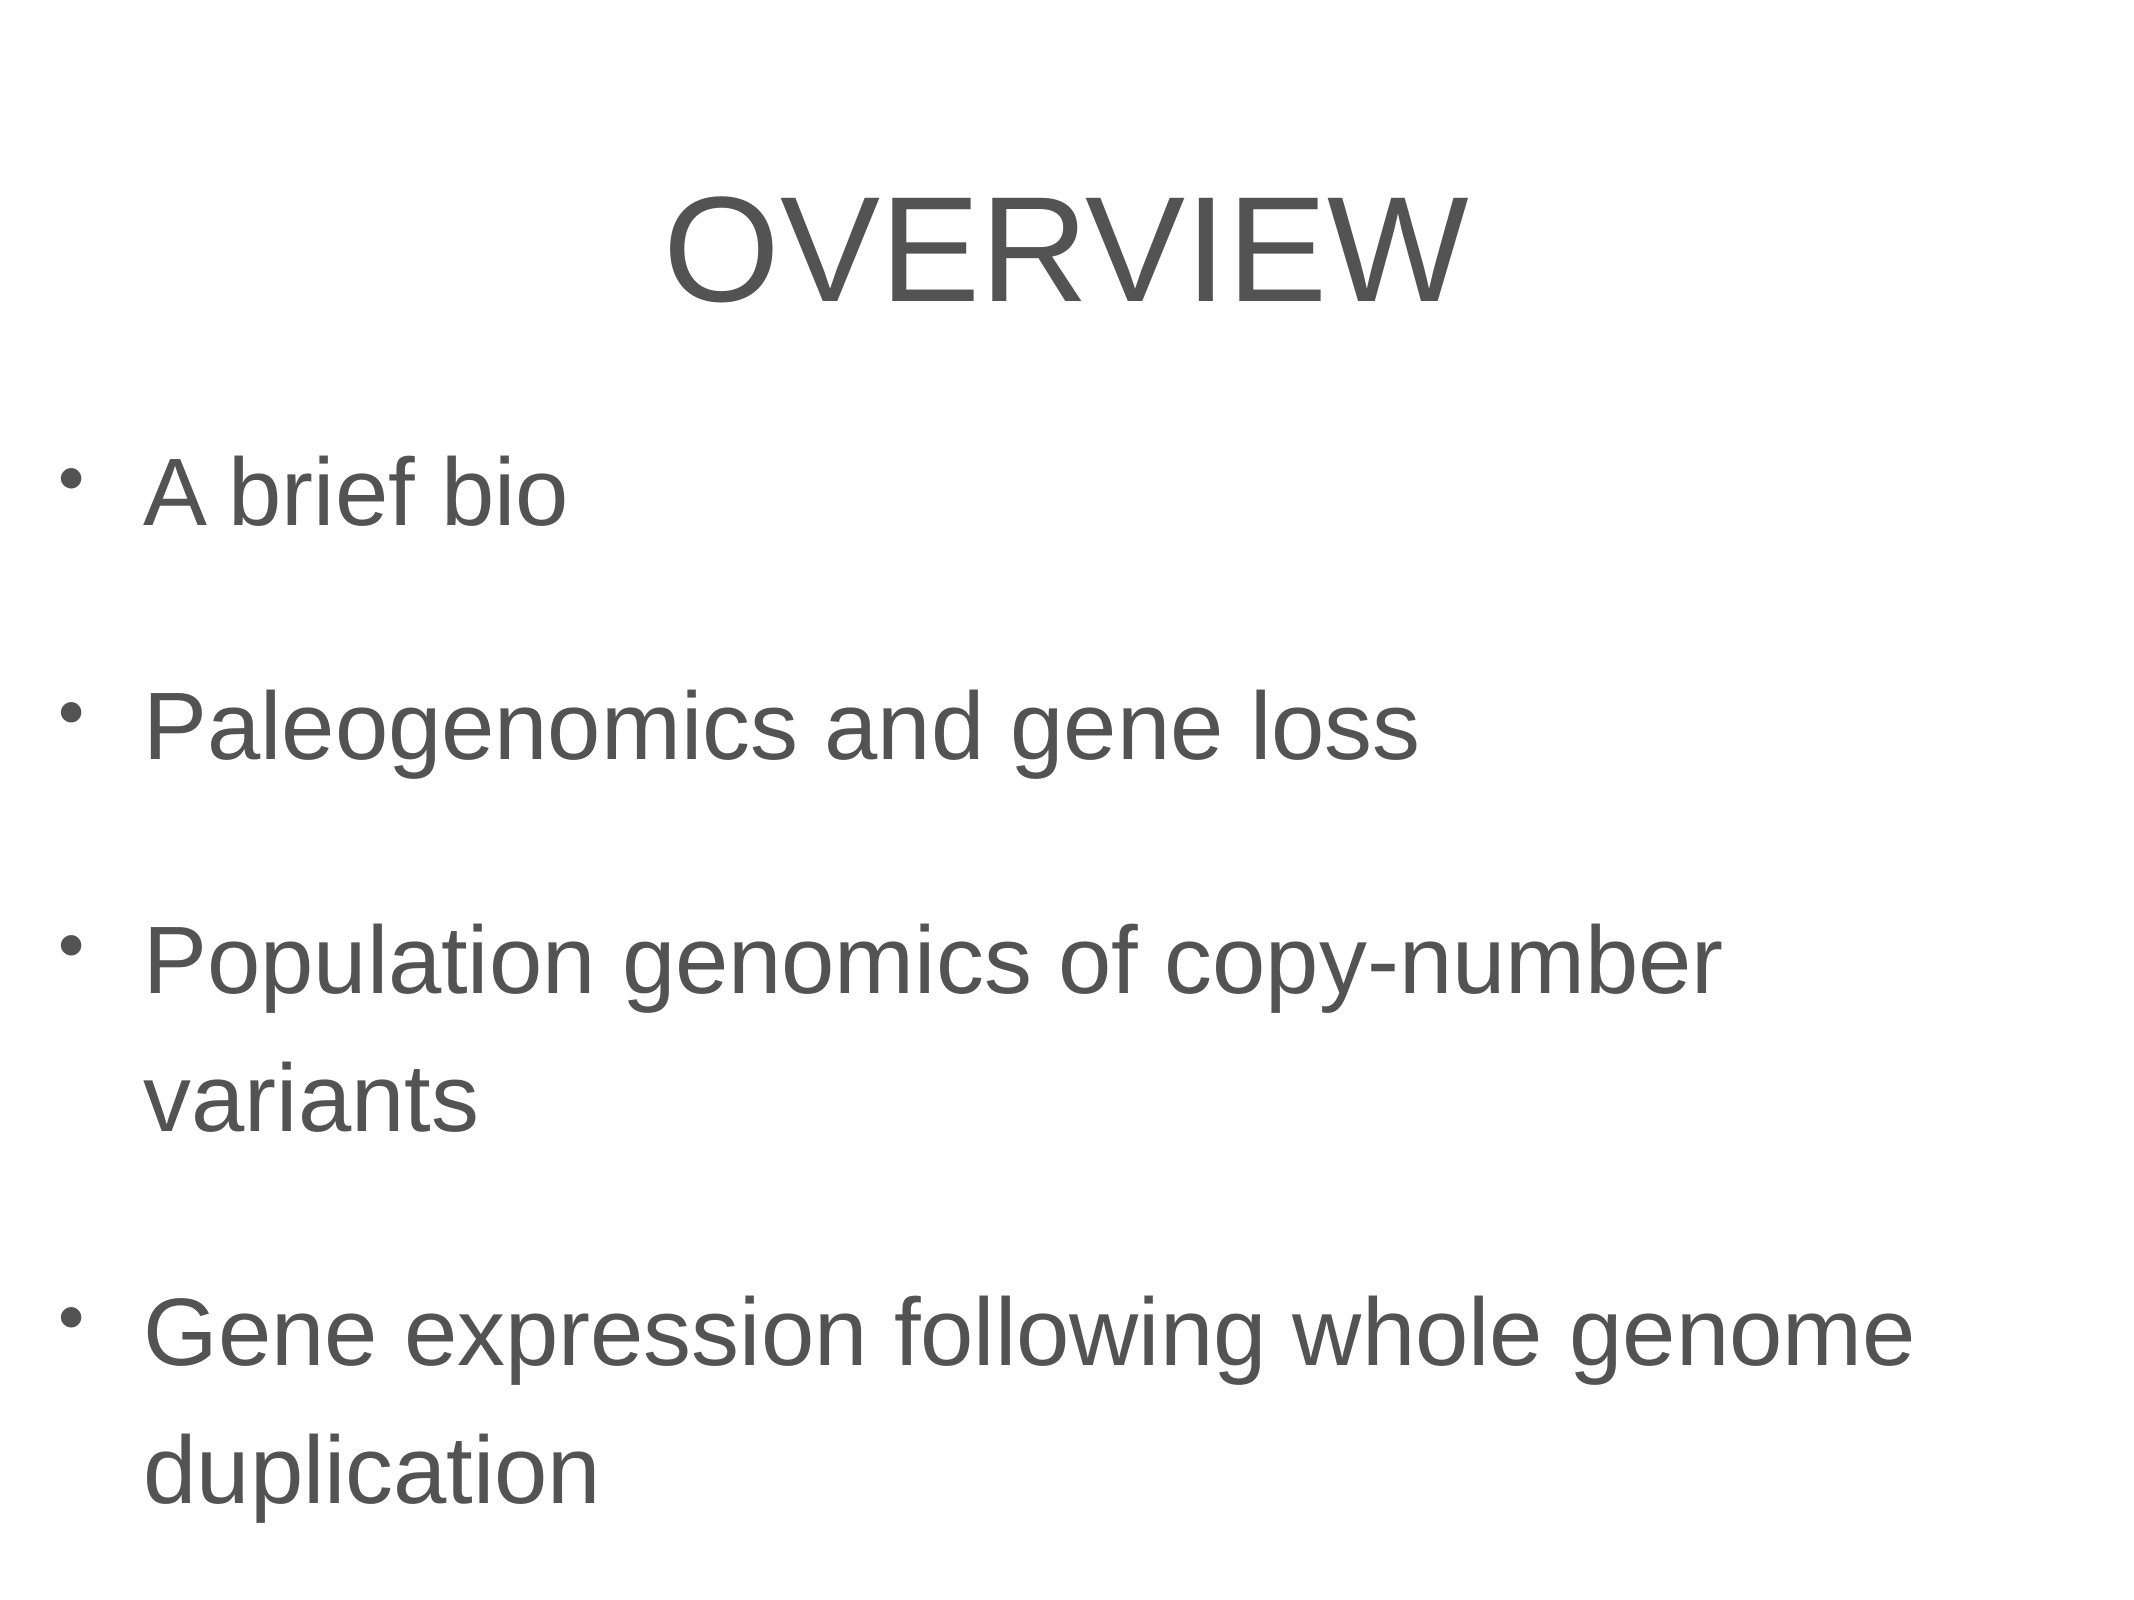

# Overview
A brief bio
Paleogenomics and gene loss
Population genomics of copy-number variants
Gene expression following whole genome duplication